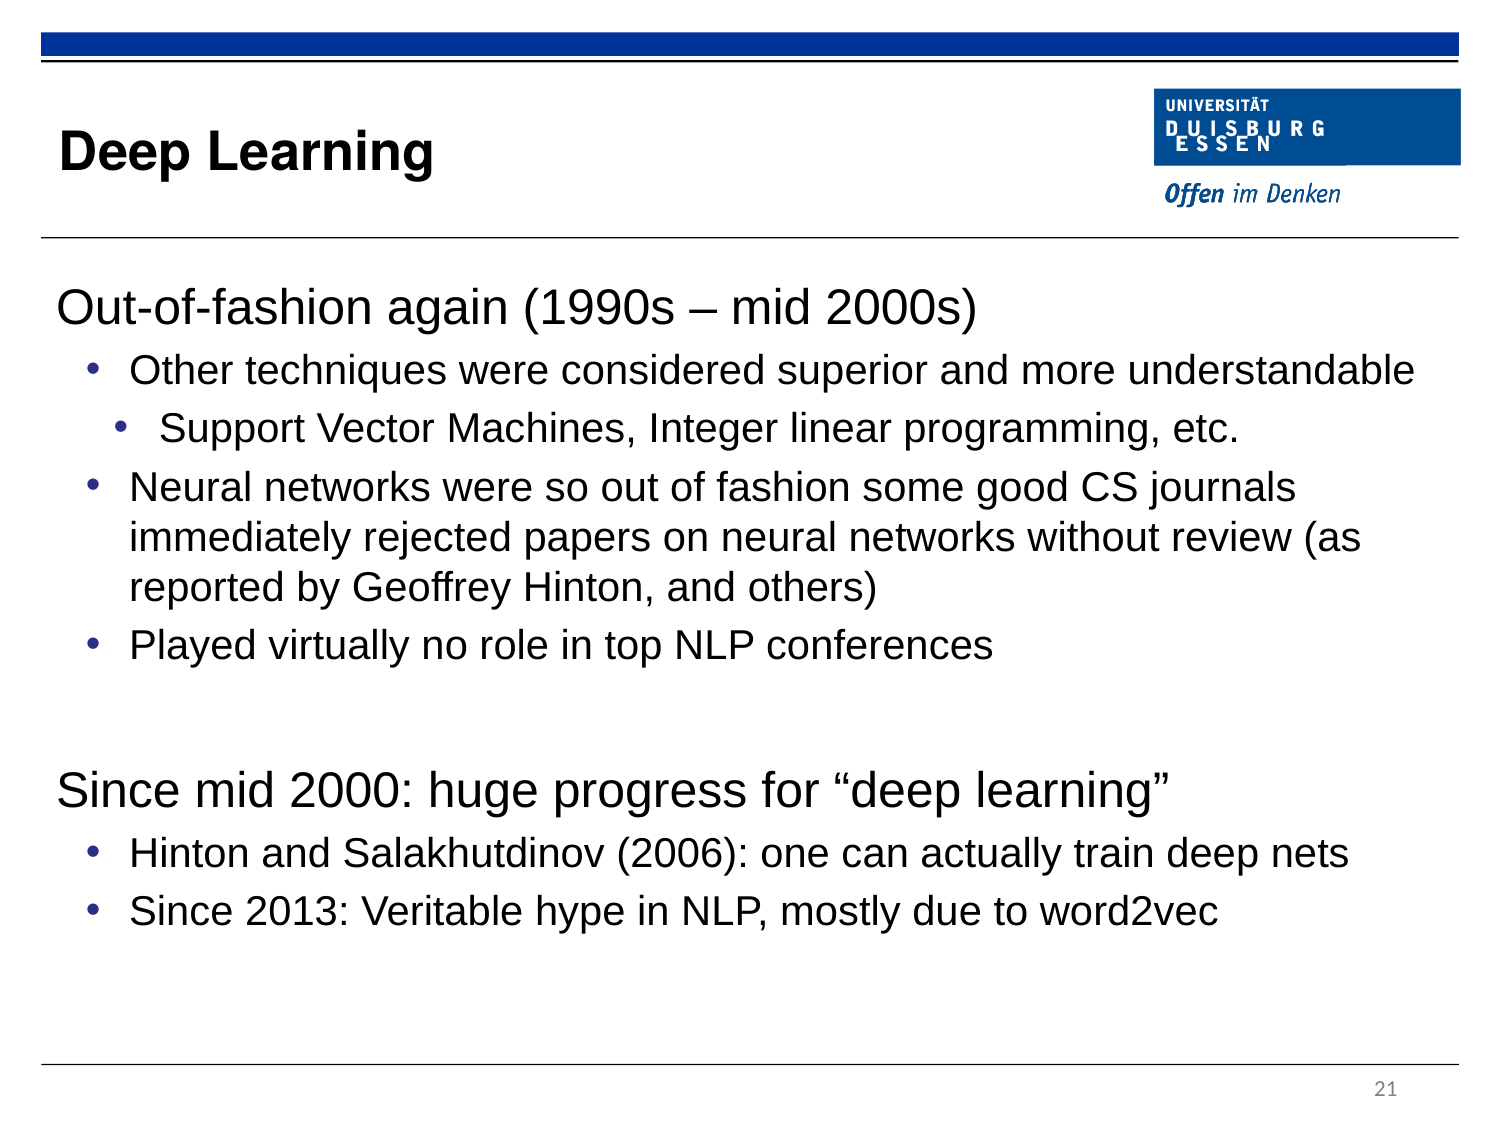

# Deep Learning
Out-of-fashion again (1990s – mid 2000s)
Other techniques were considered superior and more understandable
Support Vector Machines, Integer linear programming, etc.
Neural networks were so out of fashion some good CS journals immediately rejected papers on neural networks without review (as reported by Geoffrey Hinton, and others)
Played virtually no role in top NLP conferences

Since mid 2000: huge progress for “deep learning”
Hinton and Salakhutdinov (2006): one can actually train deep nets
Since 2013: Veritable hype in NLP, mostly due to word2vec